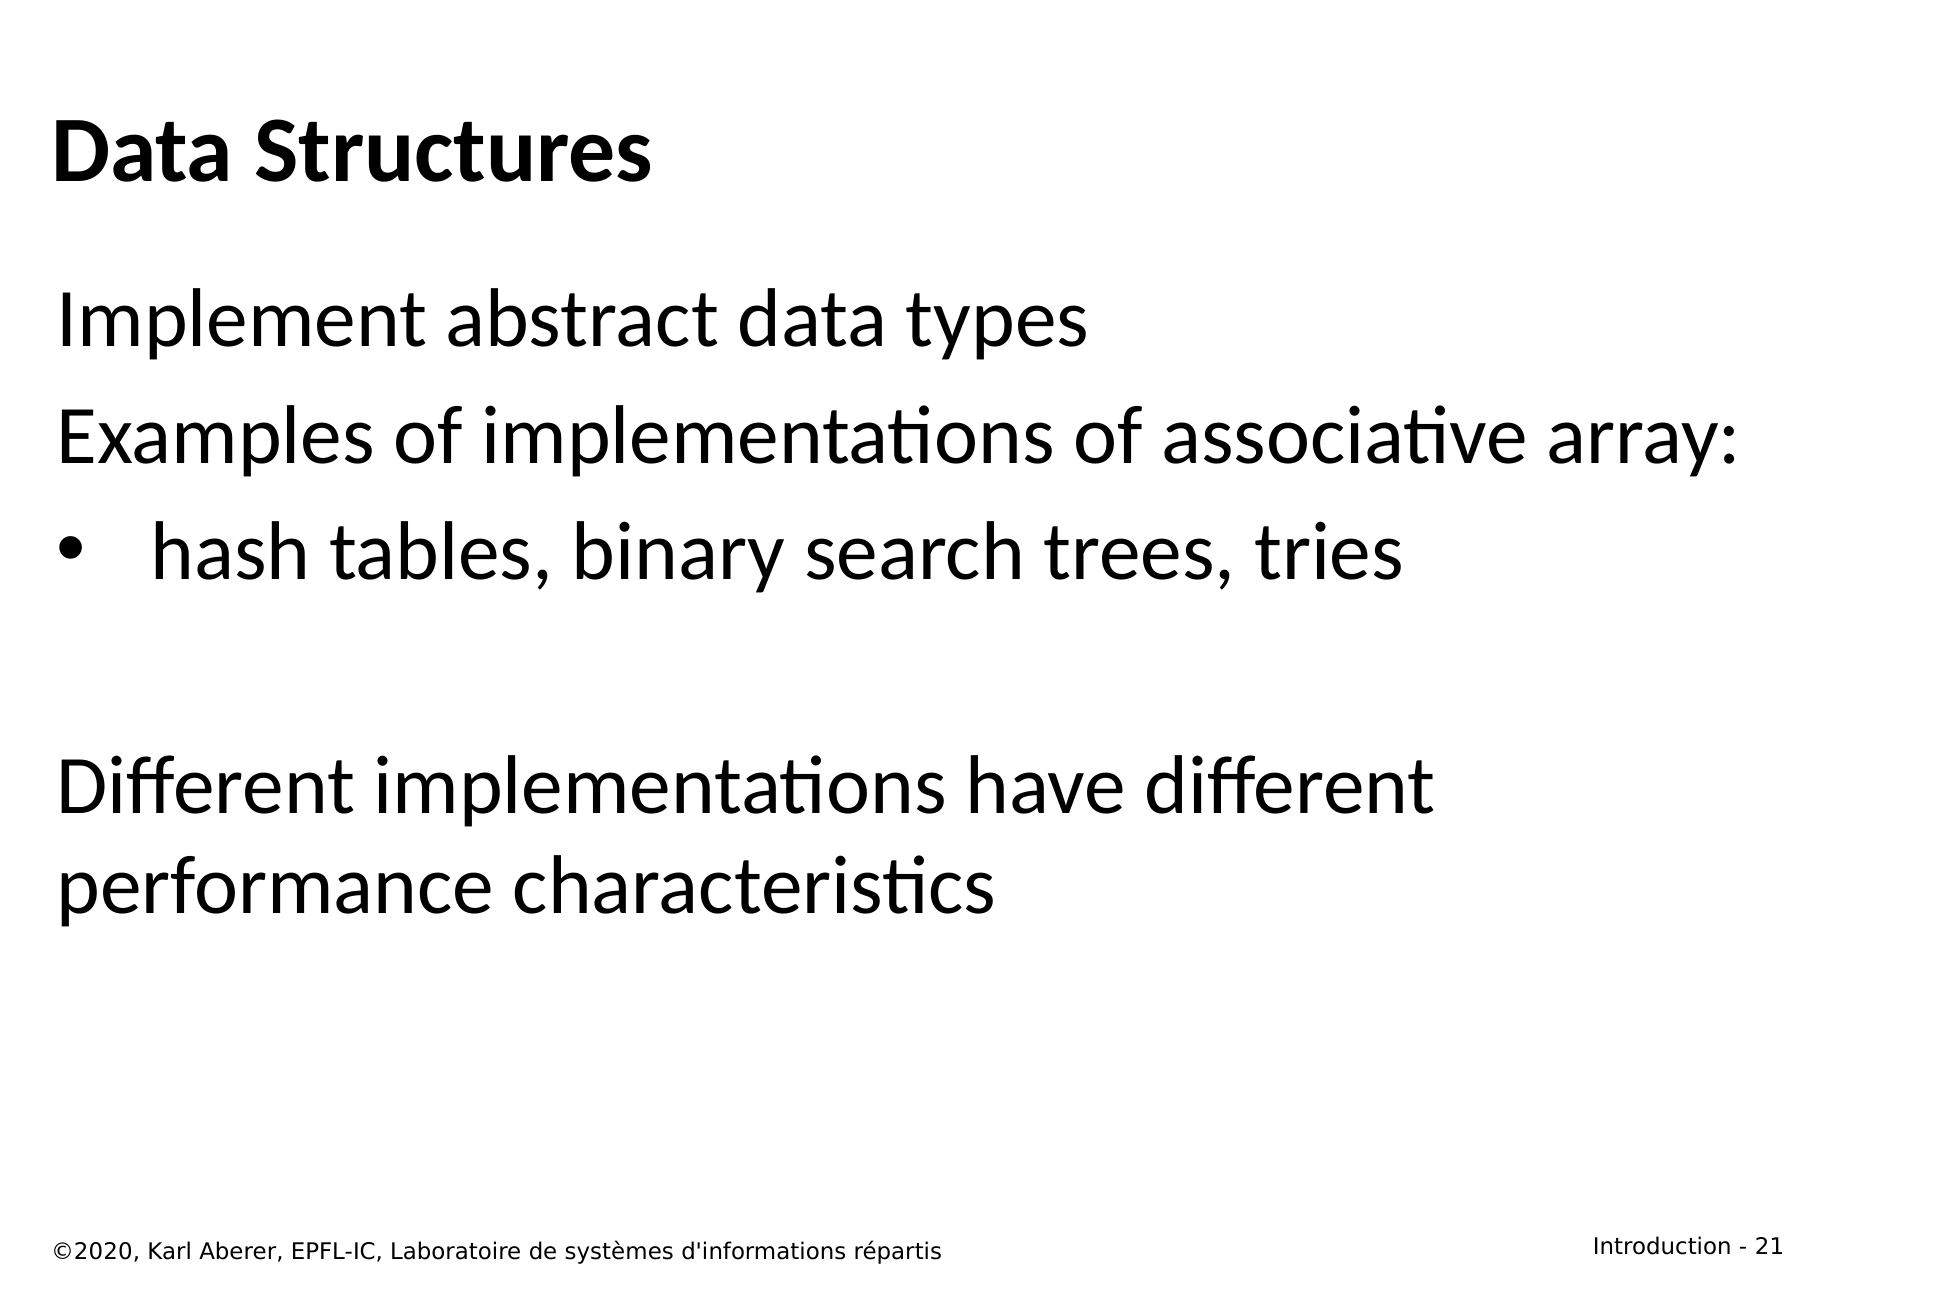

# Data Structures
Implement abstract data types
Examples of implementations of associative array:
hash tables, binary search trees, tries

Different implementations have different performance characteristics
©2020, Karl Aberer, EPFL-IC, Laboratoire de systèmes d'informations répartis